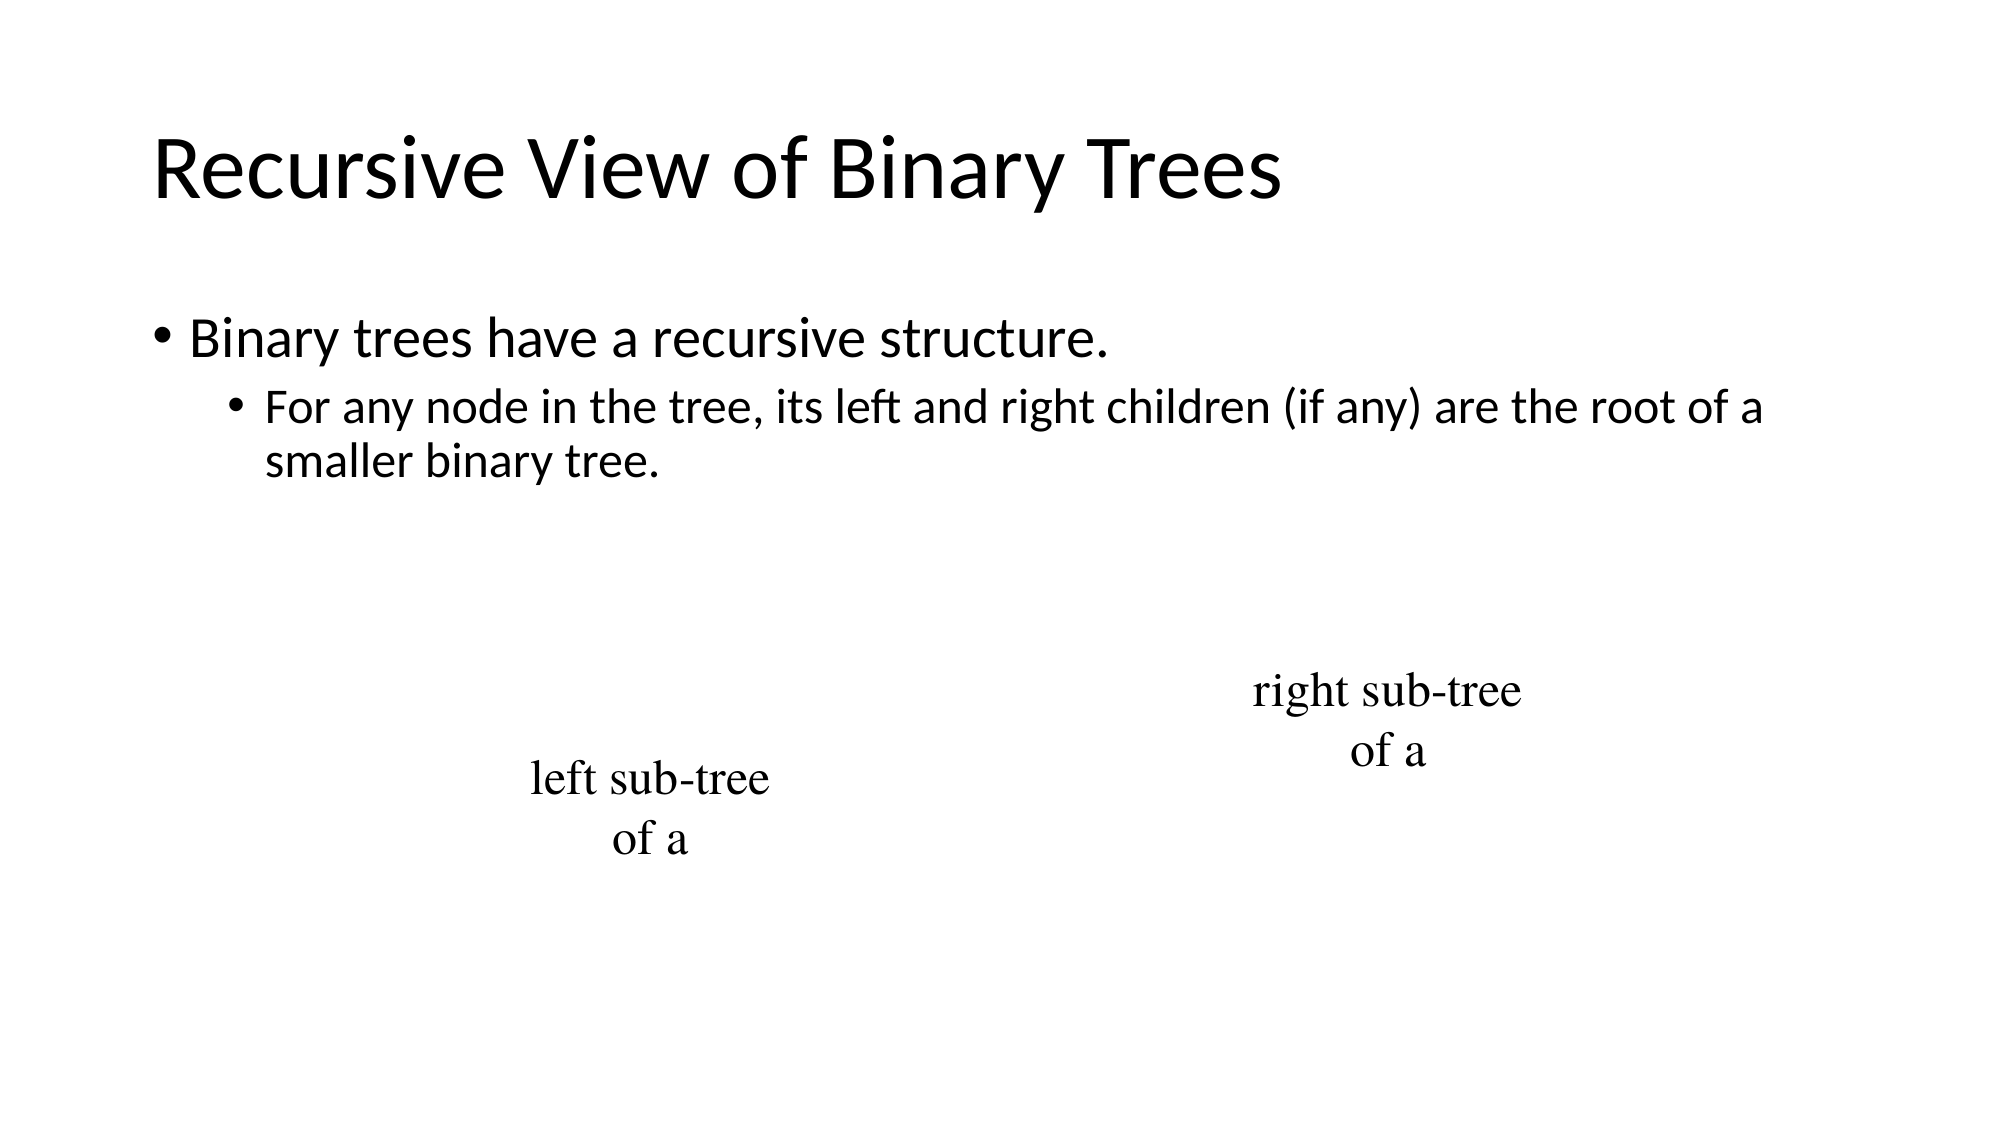

# Recursive View of Binary Trees
Binary trees have a recursive structure.
For any node in the tree, its left and right children (if any) are the root of a smaller binary tree.
right sub-tree
of a
left sub-tree
of a